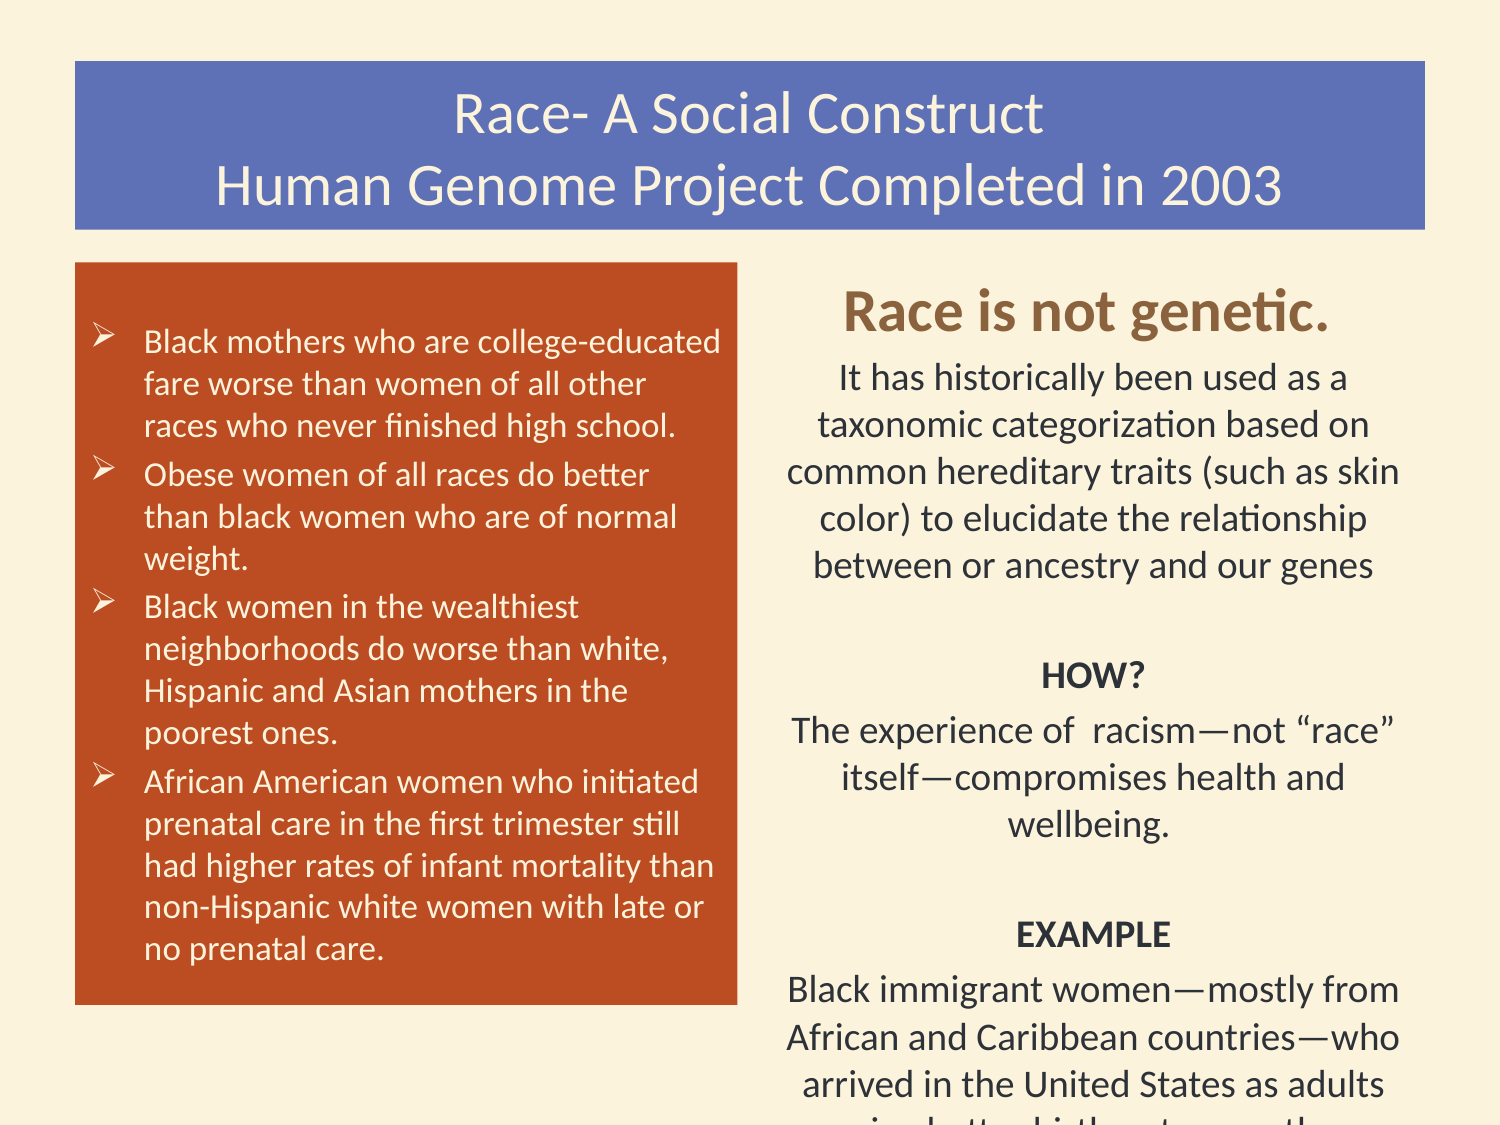

# Race- A Social Construct Human Genome Project Completed in 2003
Race is not genetic.
It has historically been used as a taxonomic categorization based on common hereditary traits (such as skin color) to elucidate the relationship between or ancestry and our genes

HOW?
The experience of  racism—not “race” itself—compromises health and wellbeing.

EXAMPLE
Black immigrant women—mostly from African and Caribbean countries—who arrived in the United States as adults enjoy better birth outcomes than native-born African American women.

Black mothers who are college-educated fare worse than women of all other races who never finished high school.
Obese women of all races do better than black women who are of normal weight.
Black women in the wealthiest neighborhoods do worse than white, Hispanic and Asian mothers in the poorest ones.
African American women who initiated prenatal care in the first trimester still had higher rates of infant mortality than non-Hispanic white women with late or no prenatal care.